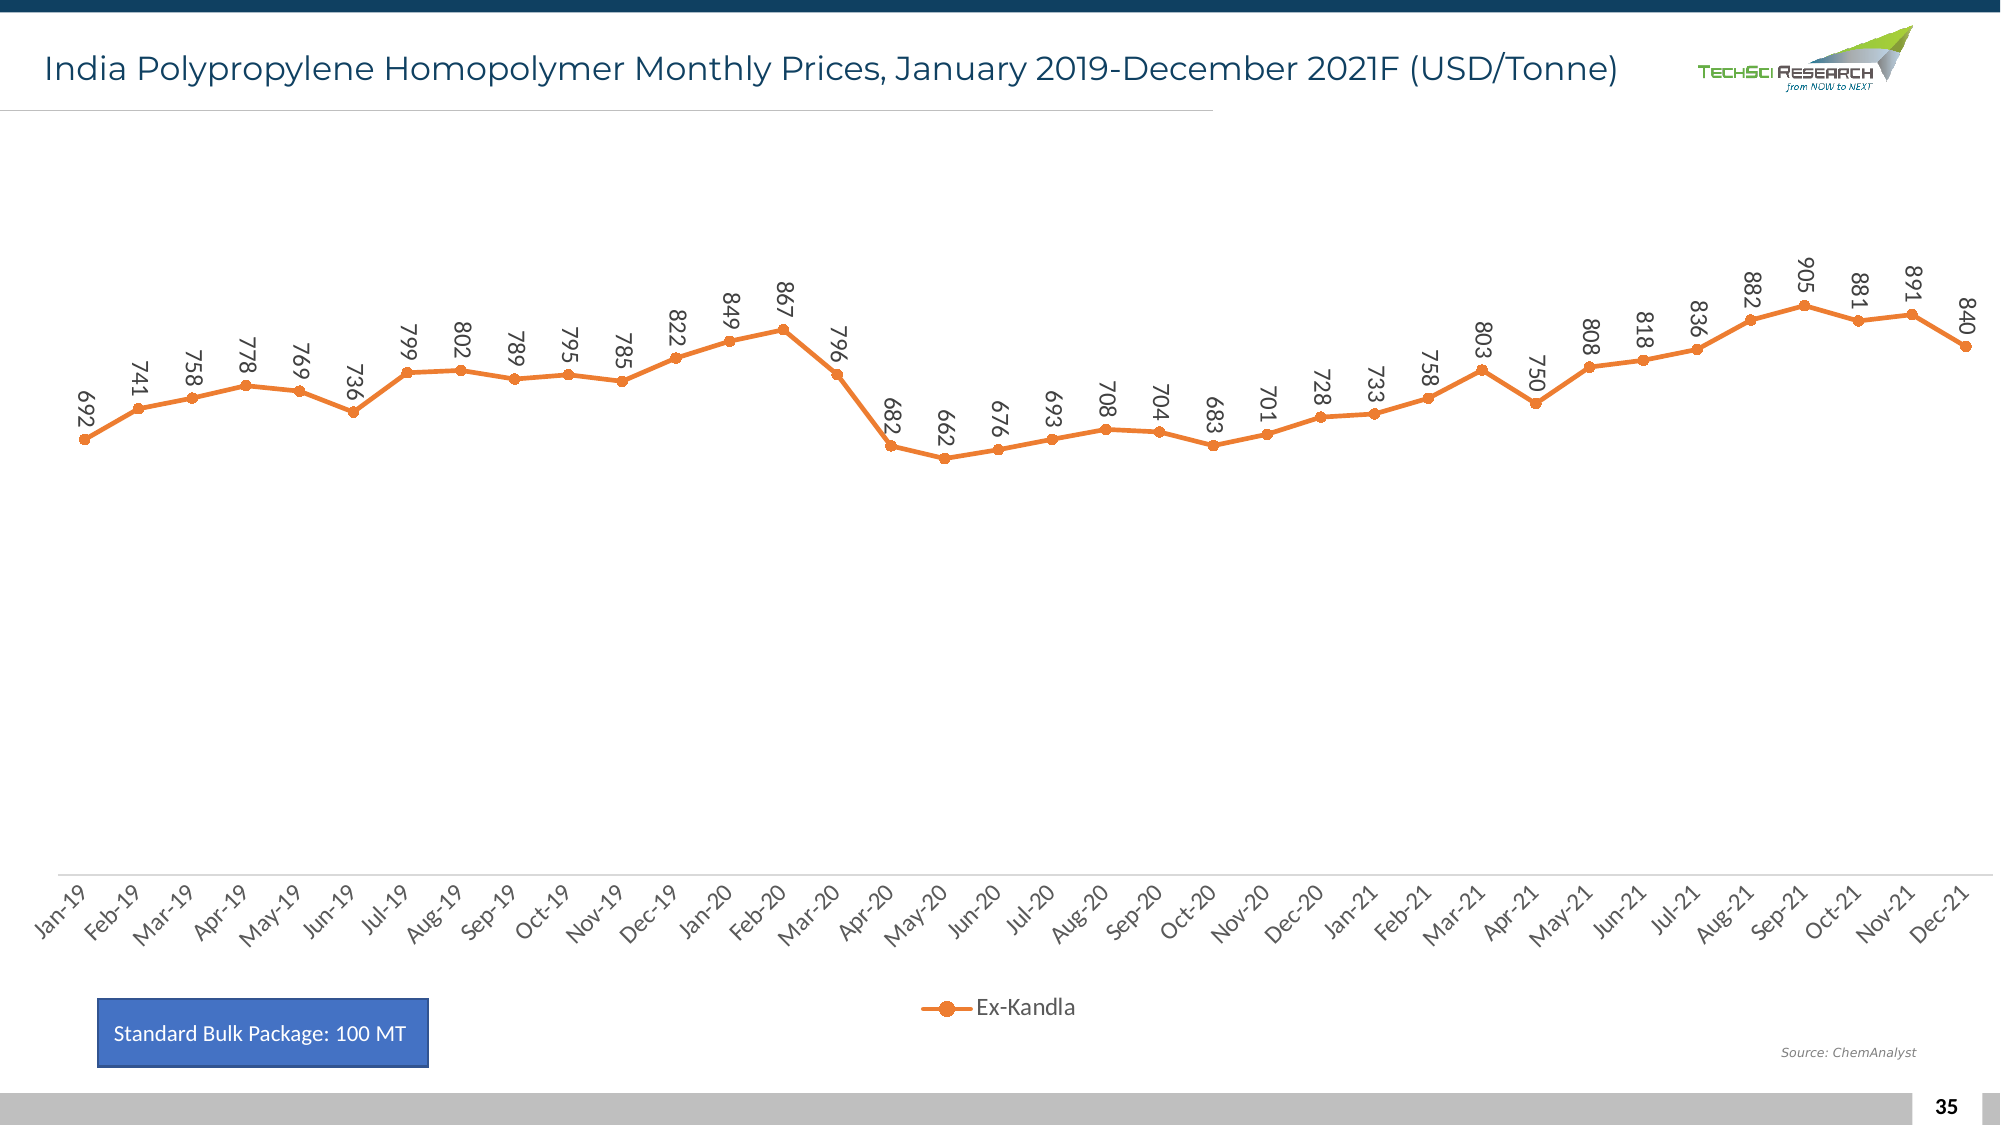

India Polypropylene Homopolymer Monthly Prices, January 2019-December 2021F (USD/Tonne)

### Chart

| Category | Ex-Kandla |
|---|---|
| 43466 | 692.3393247153948 |
| 43497 | 741.2126398823023 |
| 43525 | 758.1909075789741 |
| 43556 | 777.994410801709 |
| 43586 | 769.2324220722434 |
| 43617 | 736.0074611280036 |
| 43647 | 798.5266848127613 |
| 43678 | 802.253131432119 |
| 43709 | 788.5216789959898 |
| 43739 | 795.3182472300684 |
| 43770 | 784.9434141148777 |
| 43800 | 821.8189936501909 |
| 43831 | 848.6510761281396 |
| 43862 | 866.8602985618453 |
| 43891 | 795.6908176273291 |
| 43922 | 682.257205980929 |
| 43952 | 662.04956034293 |
| 43983 | 676.1641850252506 |
| 44013 | 692.7168695977844 |
| 44044 | 708.4859063653497 |
| 44075 | 704.3252710071641 |
| 44105 | 682.663252661394 |
| 44136 | 700.6554348636147 |
| 44166 | 727.9377581709009 |
| 44197 | 733.0410341327155 |
| 44228 | 757.9371111091026 |
| 44256 | 802.7491535775025 |
| 44287 | 749.538722215323 |
| 44317 | 807.5433730152389 |
| 44348 | 818.3431181808562 |
| 44378 | 835.5835705325846 |
| 44409 | 882.21895906597 |
| 44440 | 905.32 |
| 44470 | 880.84 |
| 44501 | 890.92 |
| 44531 | 840.22 |
Standard Bulk Package: 100 MT
Source: ChemAnalyst